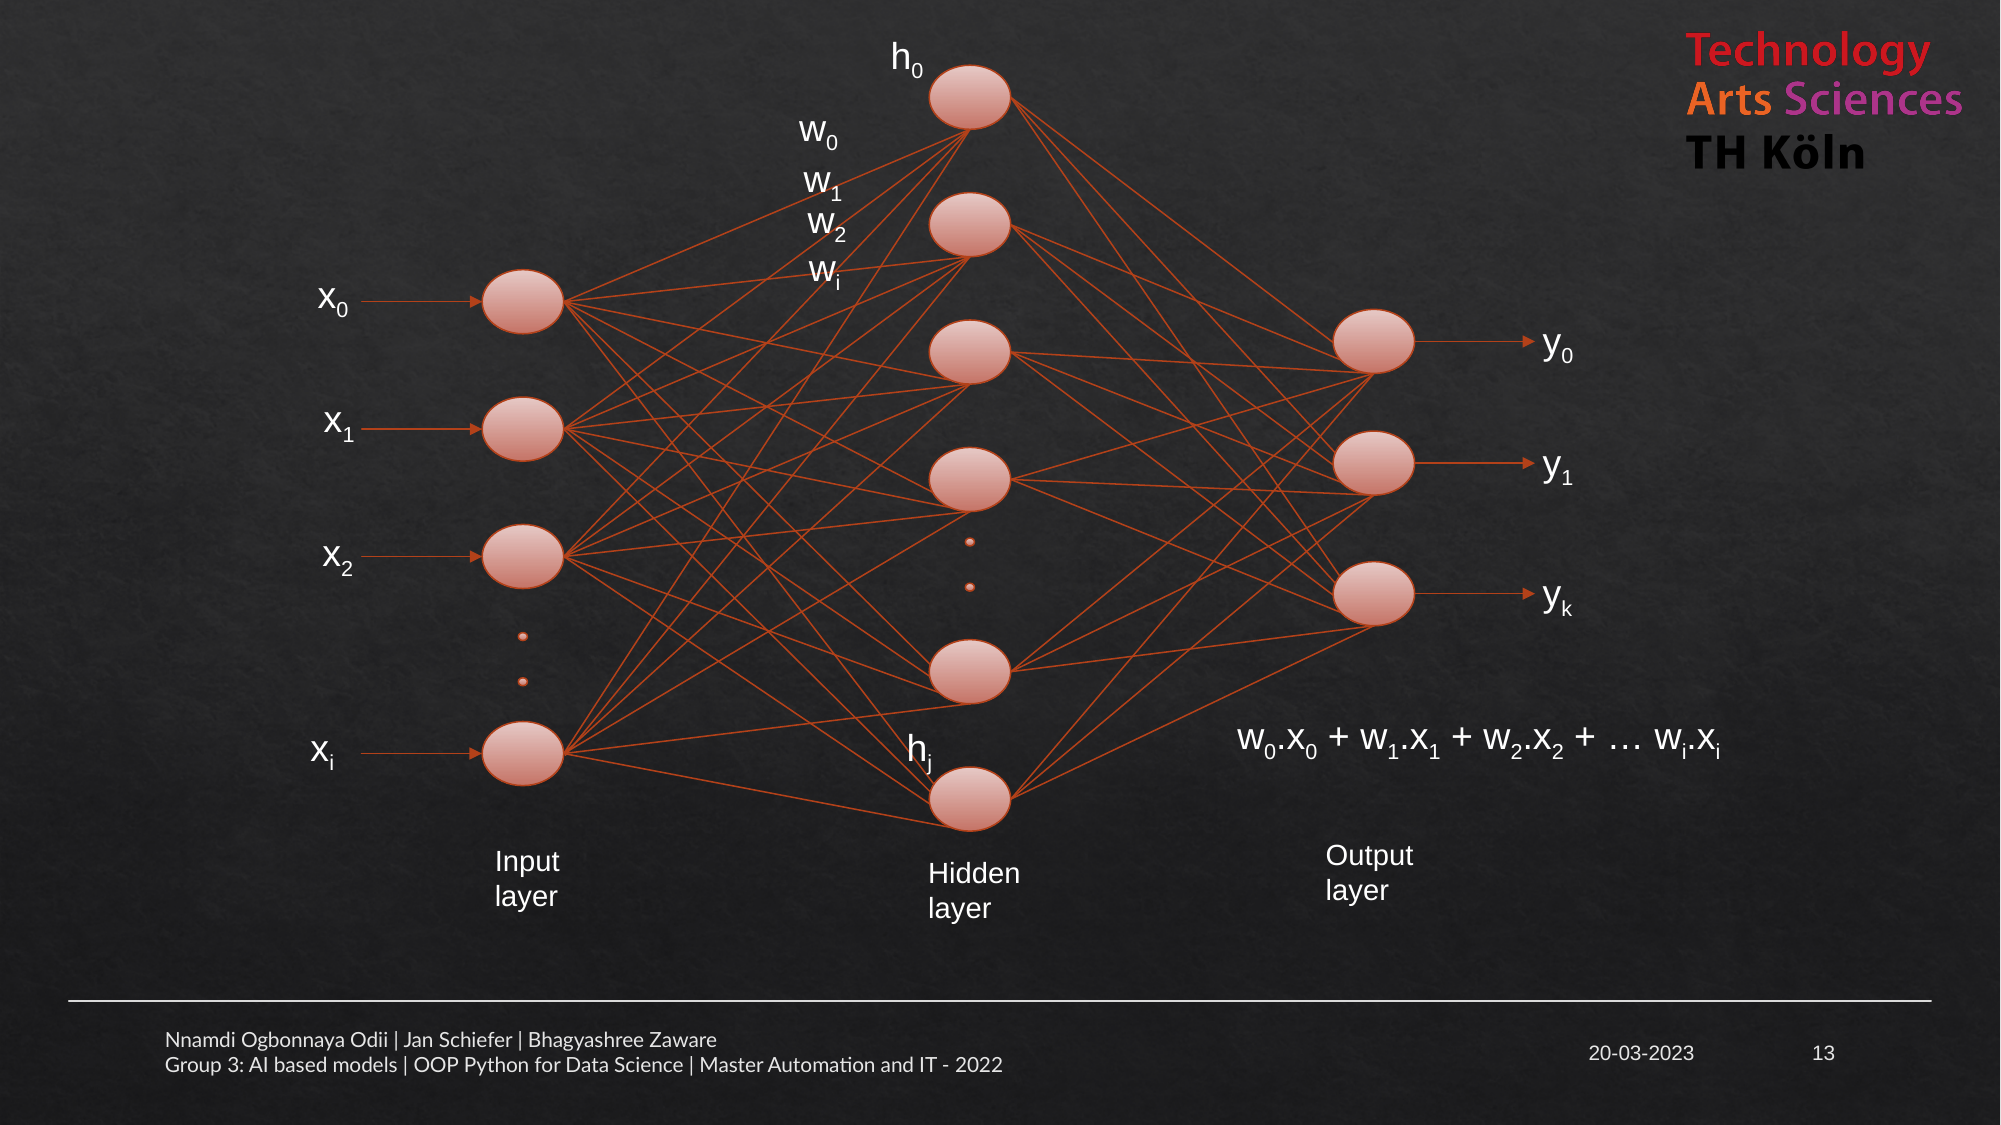

h0

hj

Hidden
layer
w0
w1
w2
wi
x0

x1

x2

xi

y0

y1

yk
w0.x0 + w1.x1 + w2.x2 + … wi.xi
Output
layer
Input
layer
20-03-2023
13
Nnamdi Ogbonnaya Odii | Jan Schiefer | Bhagyashree Zaware
Group 3: AI based models | OOP Python for Data Science | Master Automation and IT - 2022